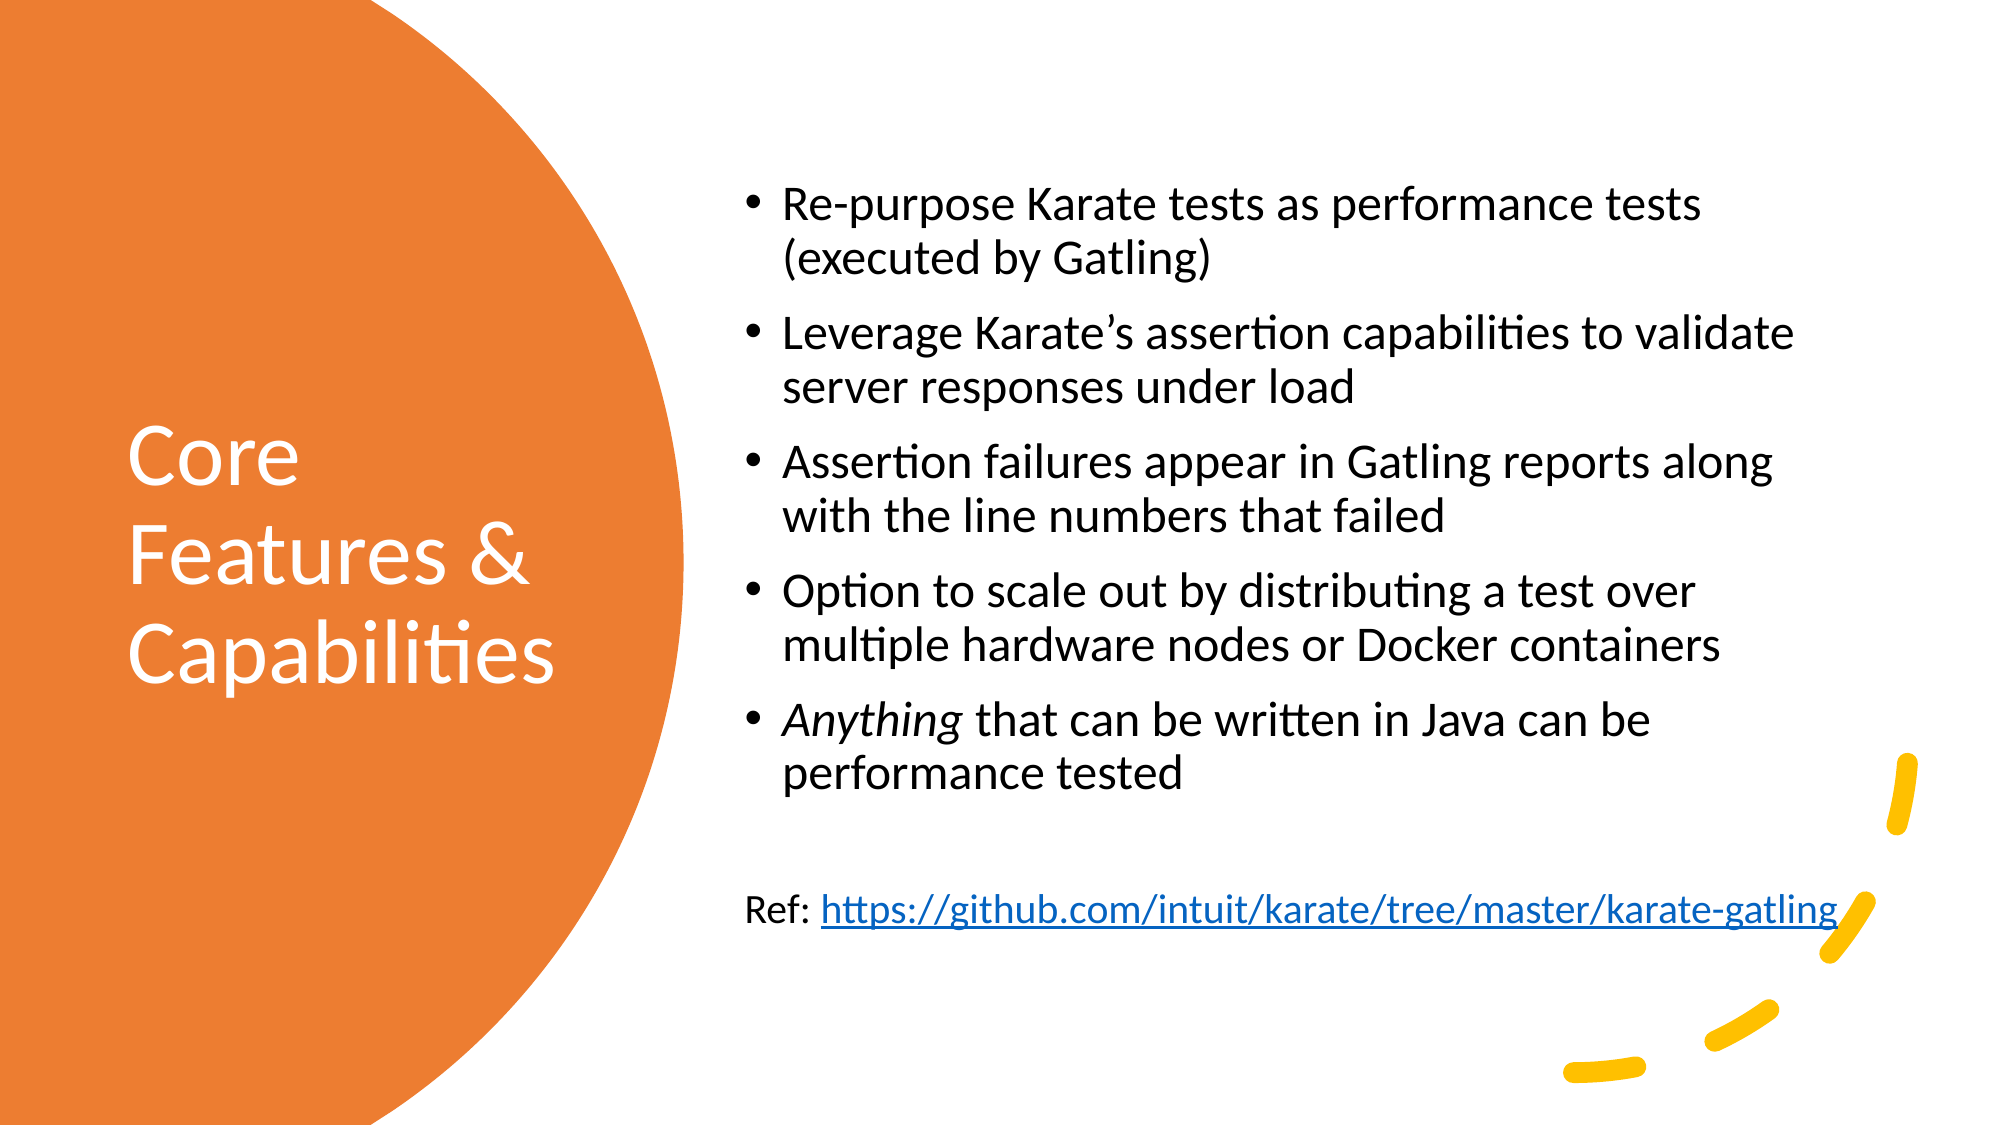

Re-purpose Karate tests as performance tests (executed by Gatling)
Leverage Karate’s assertion capabilities to validate server responses under load
Assertion failures appear in Gatling reports along with the line numbers that failed
Option to scale out by distributing a test over multiple hardware nodes or Docker containers
Anything that can be written in Java can be performance tested

Ref: https://github.com/intuit/karate/tree/master/karate-gatling
# Core Features & Capabilities